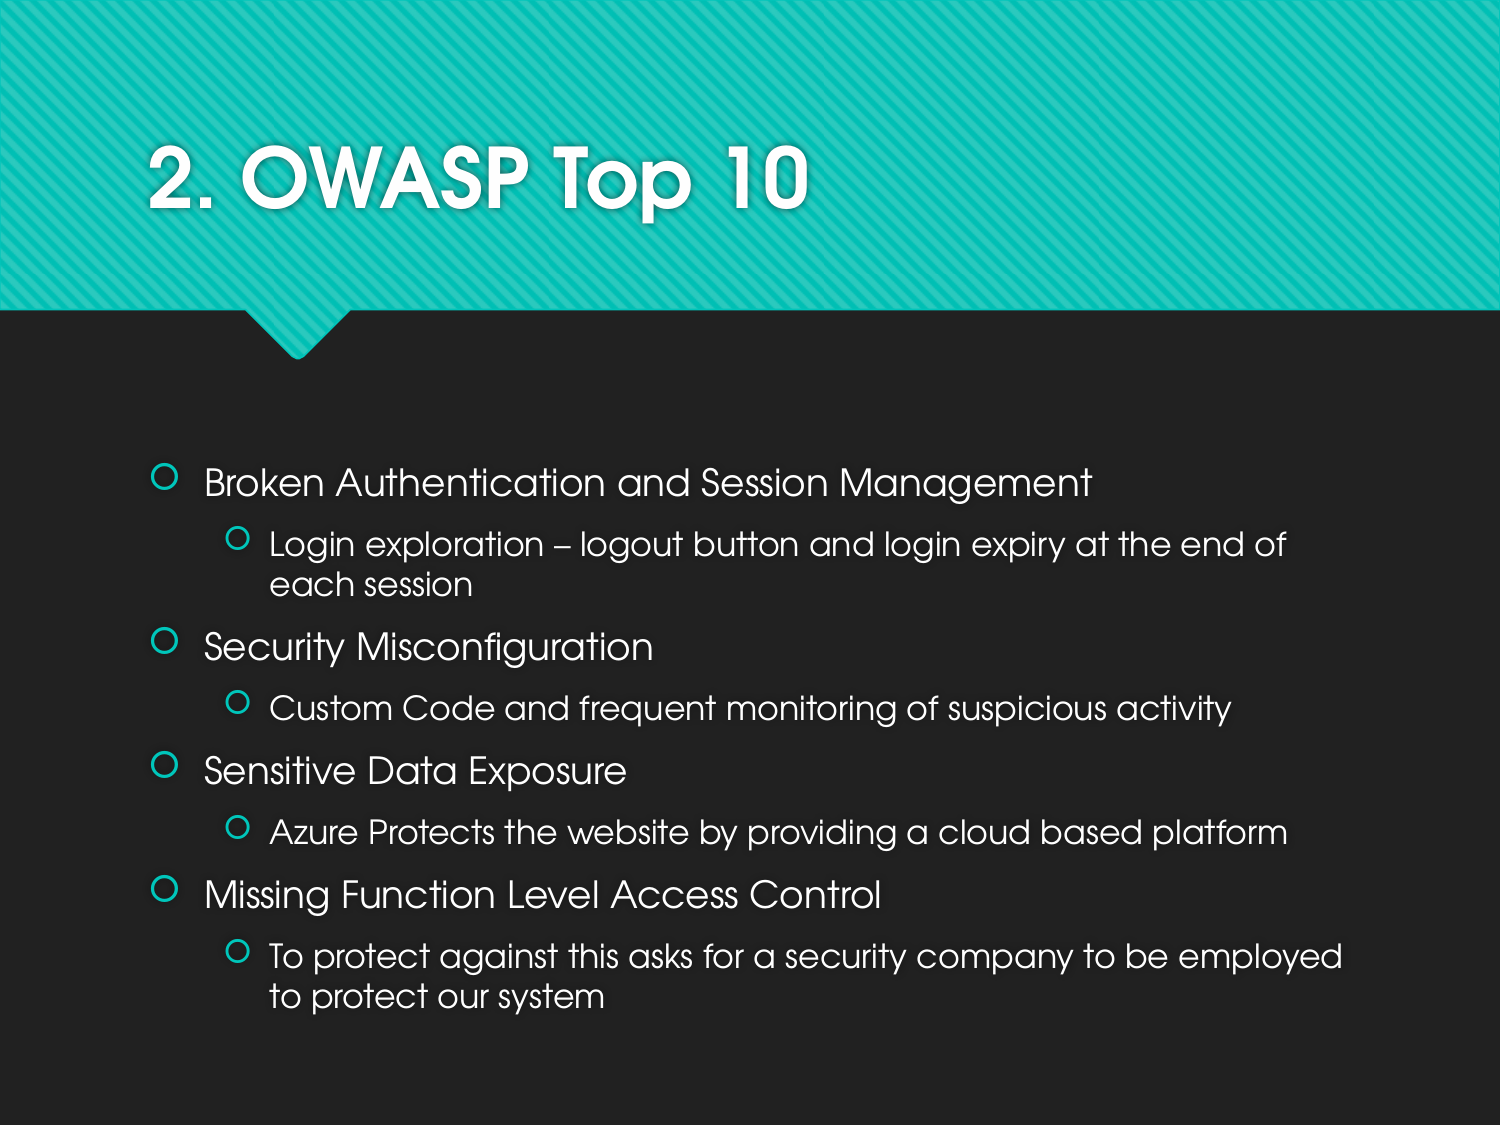

# 2. OWASP Top 10
Broken Authentication and Session Management
Login exploration – logout button and login expiry at the end of each session
Security Misconfiguration
Custom Code and frequent monitoring of suspicious activity
Sensitive Data Exposure
Azure Protects the website by providing a cloud based platform
Missing Function Level Access Control
To protect against this asks for a security company to be employed to protect our system